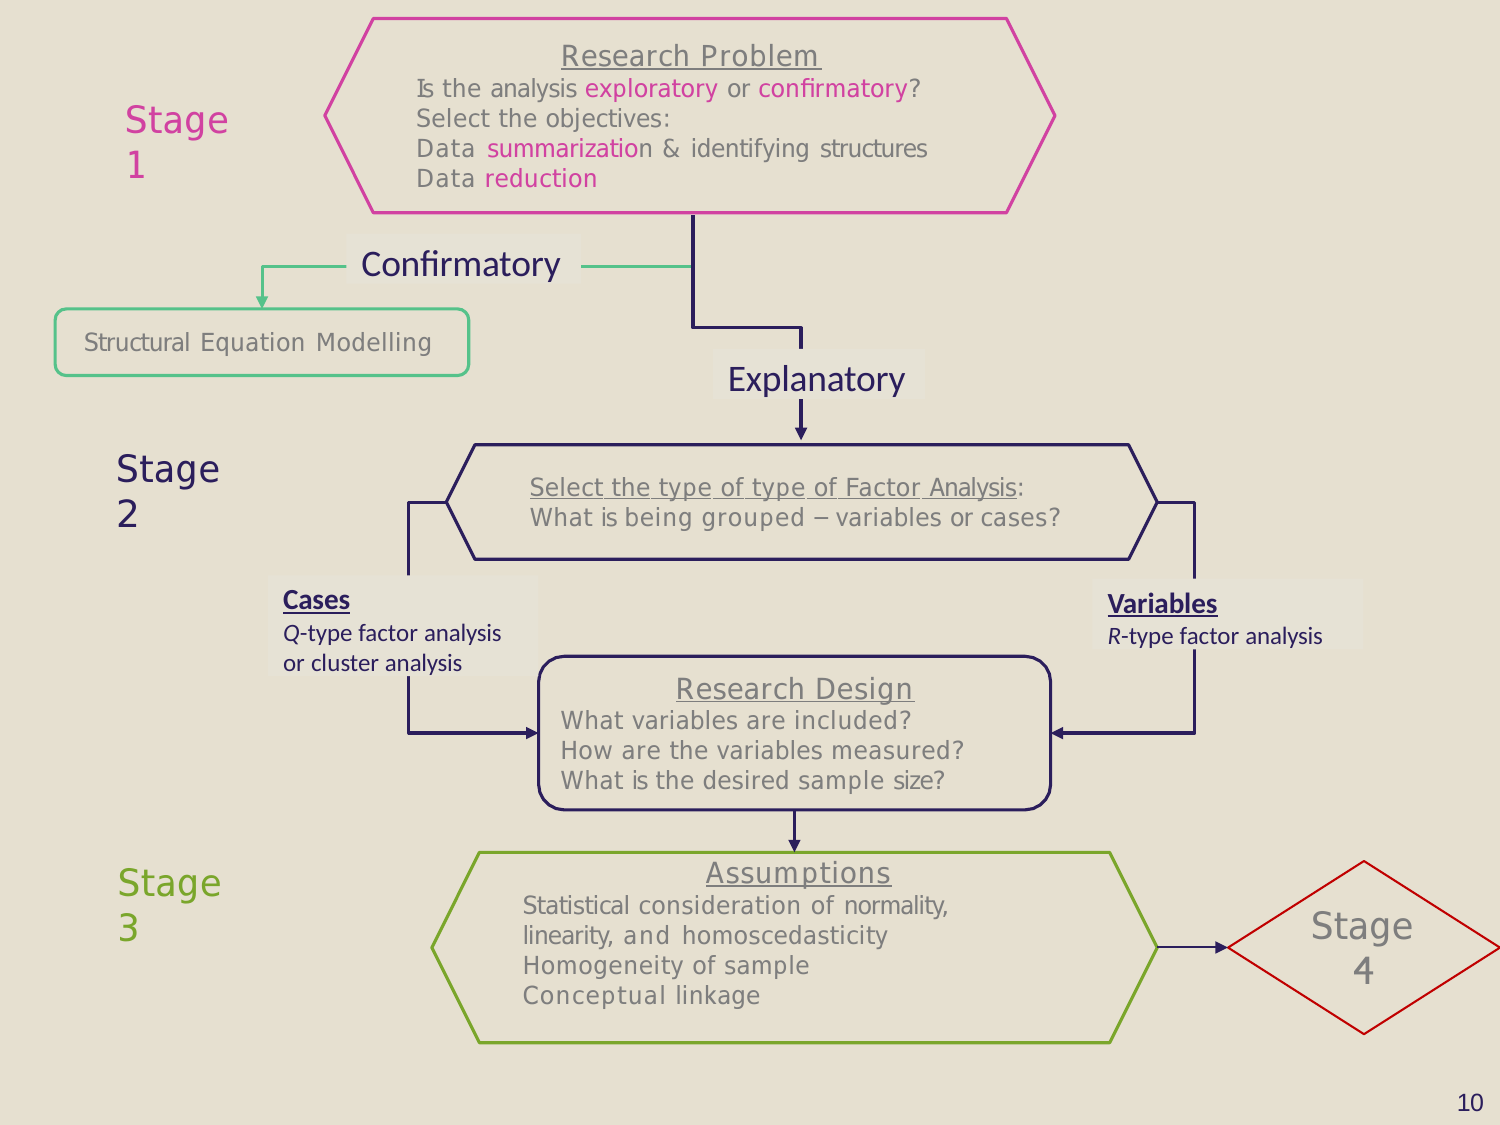

Research Problem
Is the analysis exploratory or confirmatory? Select the objectives:
Data summarization & identifying structures Data reduction
Stage 1

Confirmatory

Structural Equation Modelling
Explanatory
Stage 2

Select the type of type of Factor Analysis:
What is being grouped – variables or cases?
Cases
Q-type factor analysis or cluster analysis
Variables
R-type factor analysis

Research Design What variables are included? How are the variables measured? What is the desired sample size?

Assumptions Statistical consideration of normality, linearity, and homoscedasticity Homogeneity of sample Conceptual linkage
Stage 3
Stage 4

10